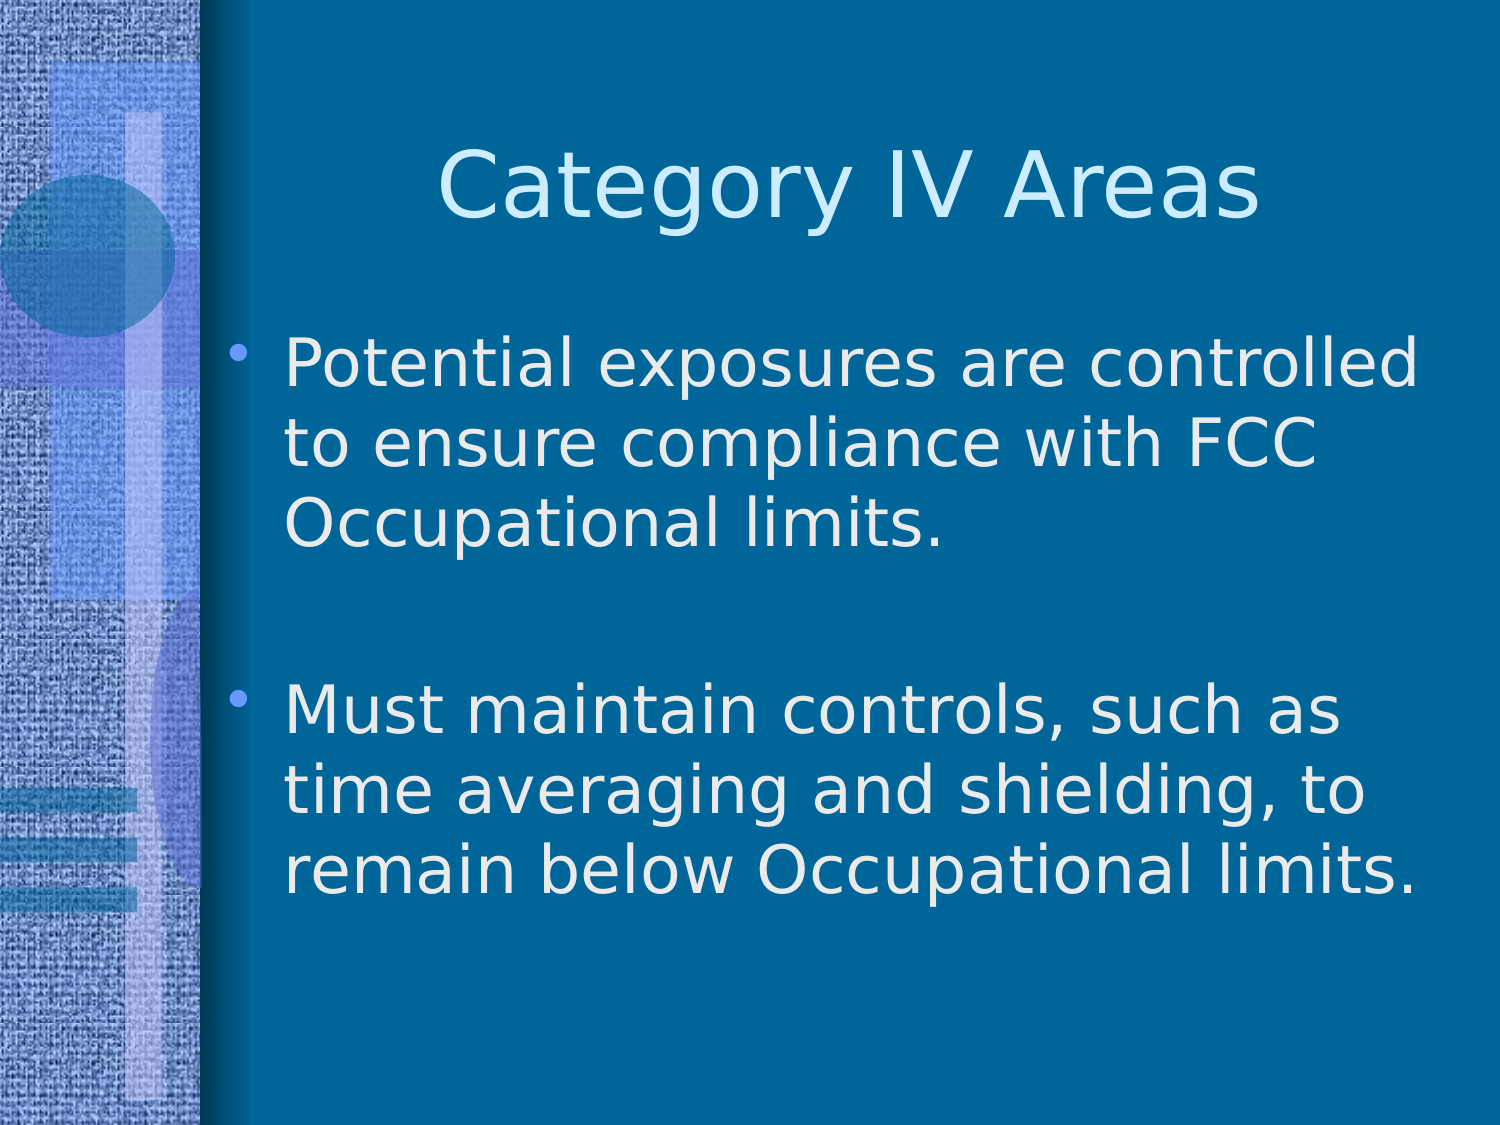

# Category IV Areas
Potential exposures are controlled to ensure compliance with FCC Occupational limits.

Must maintain controls, such as time averaging and shielding, to remain below Occupational limits.